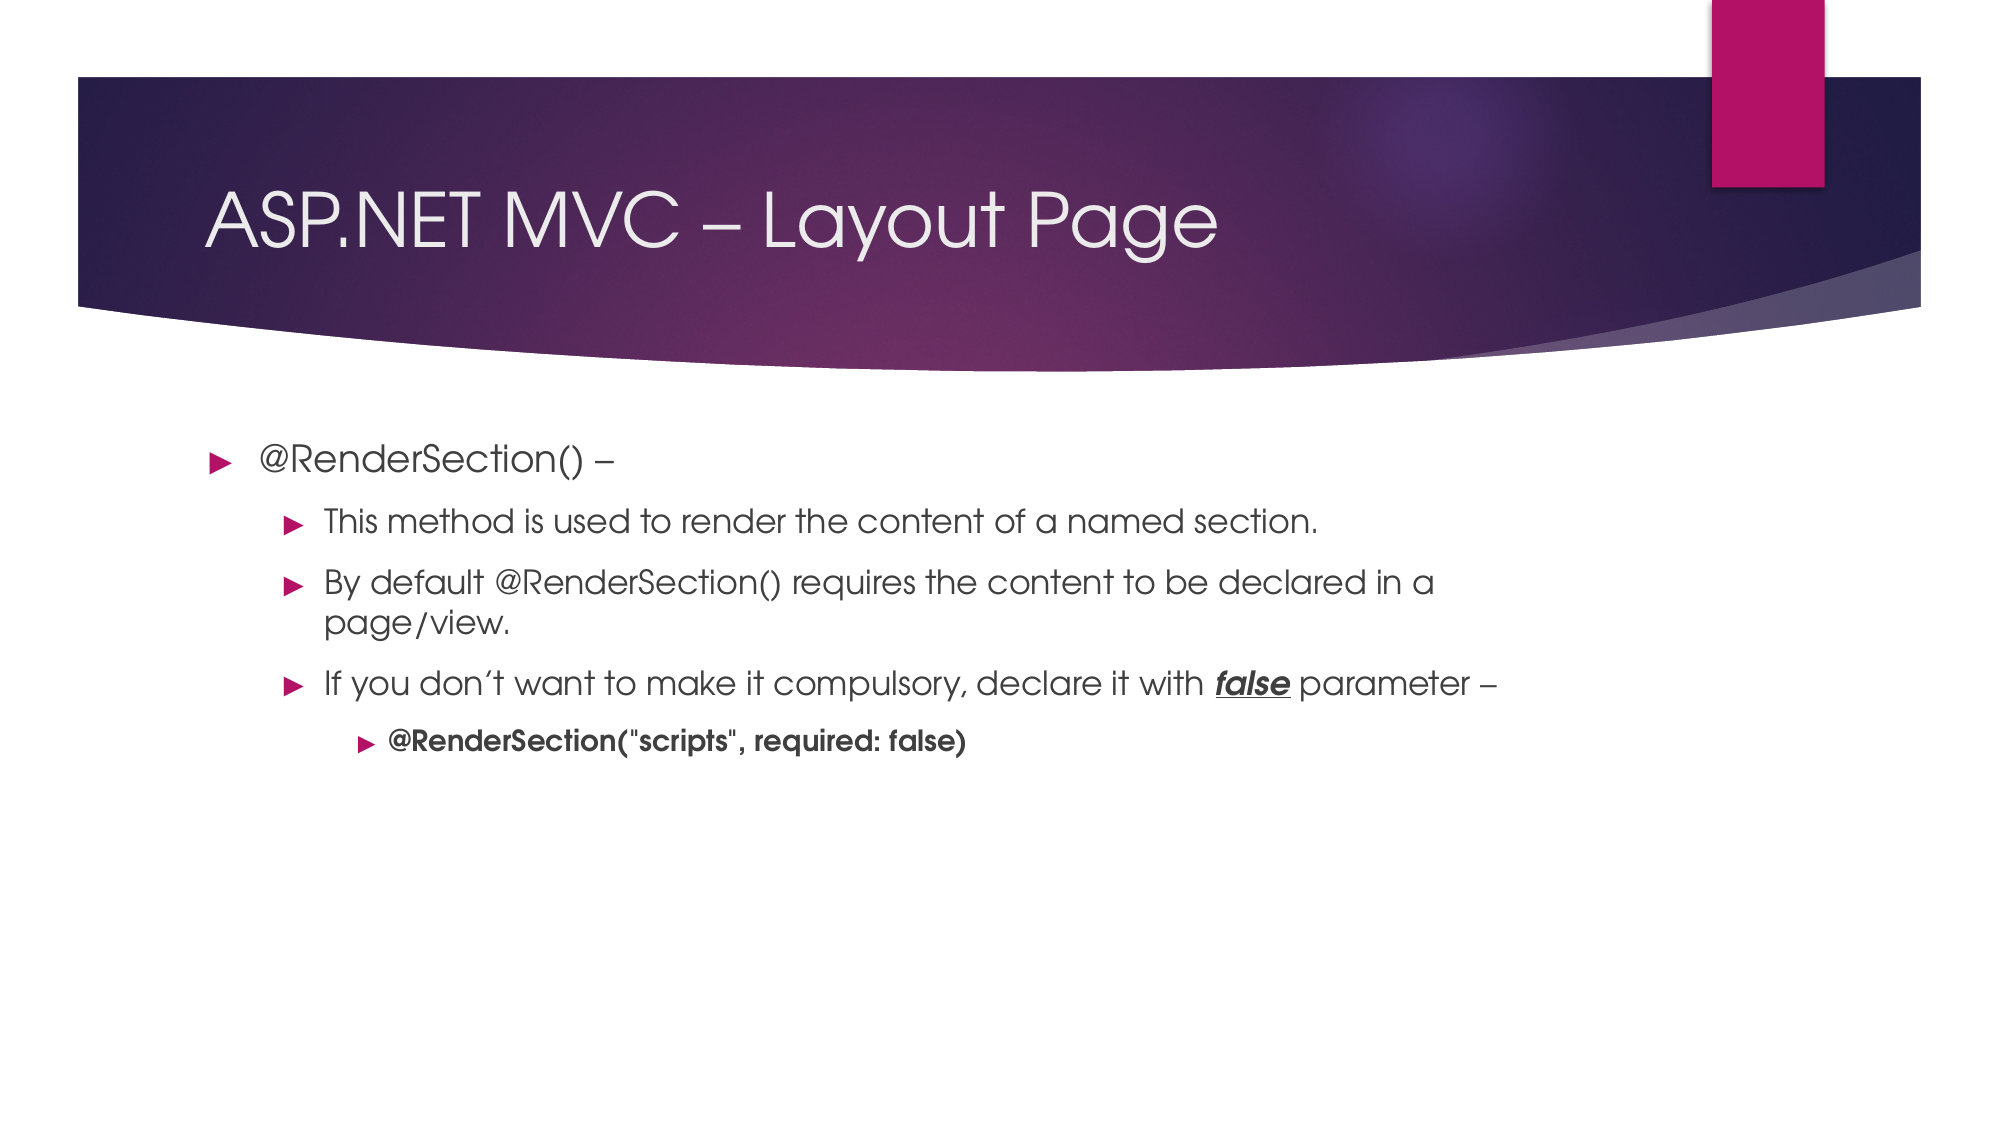

# ASP.NET MVC – Layout Page
@RenderSection() –
This method is used to render the content of a named section.
By default @RenderSection() requires the content to be declared in a page/view.
If you don’t want to make it compulsory, declare it with false parameter –
@RenderSection("scripts", required: false)